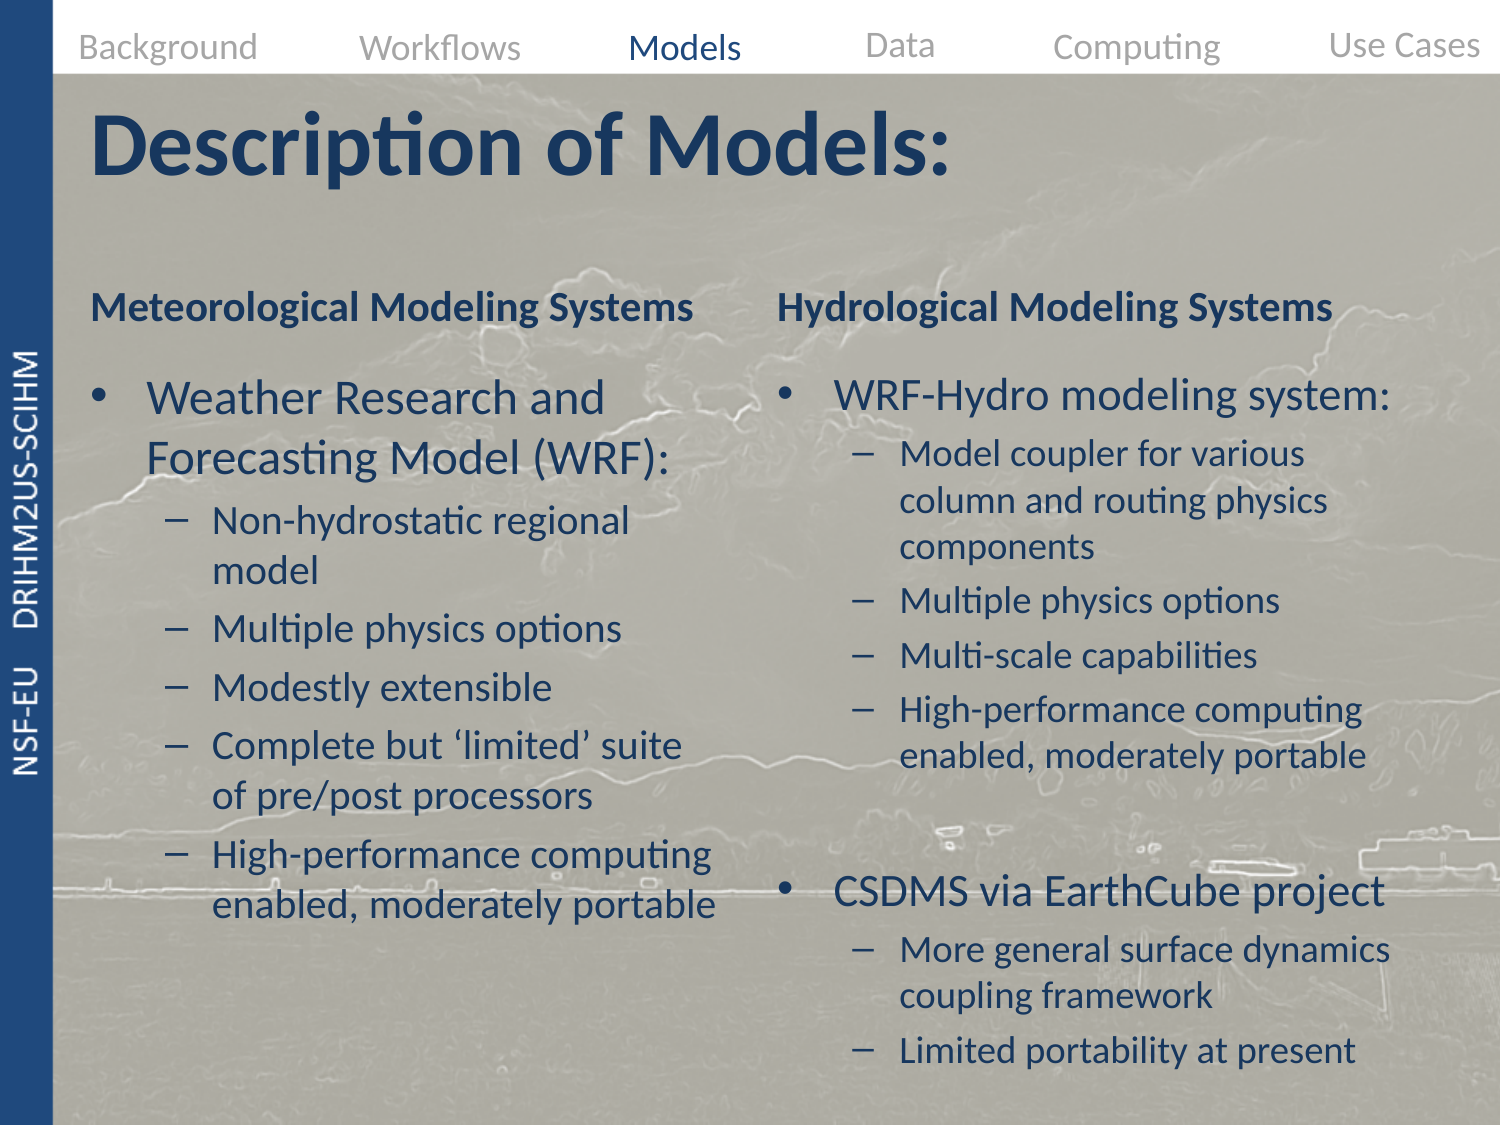

Data
Use Cases
Background
Computing
Workflows
Models
# Description of Models:
Meteorological Modeling Systems
Hydrological Modeling Systems
WRF-Hydro modeling system:
Model coupler for various column and routing physics components
Multiple physics options
Multi-scale capabilities
High-performance computing enabled, moderately portable

CSDMS via EarthCube project
More general surface dynamics coupling framework
Limited portability at present

Weather Research and Forecasting Model (WRF):
Non-hydrostatic regional model
Multiple physics options
Modestly extensible
Complete but ‘limited’ suite of pre/post processors
High-performance computing enabled, moderately portable